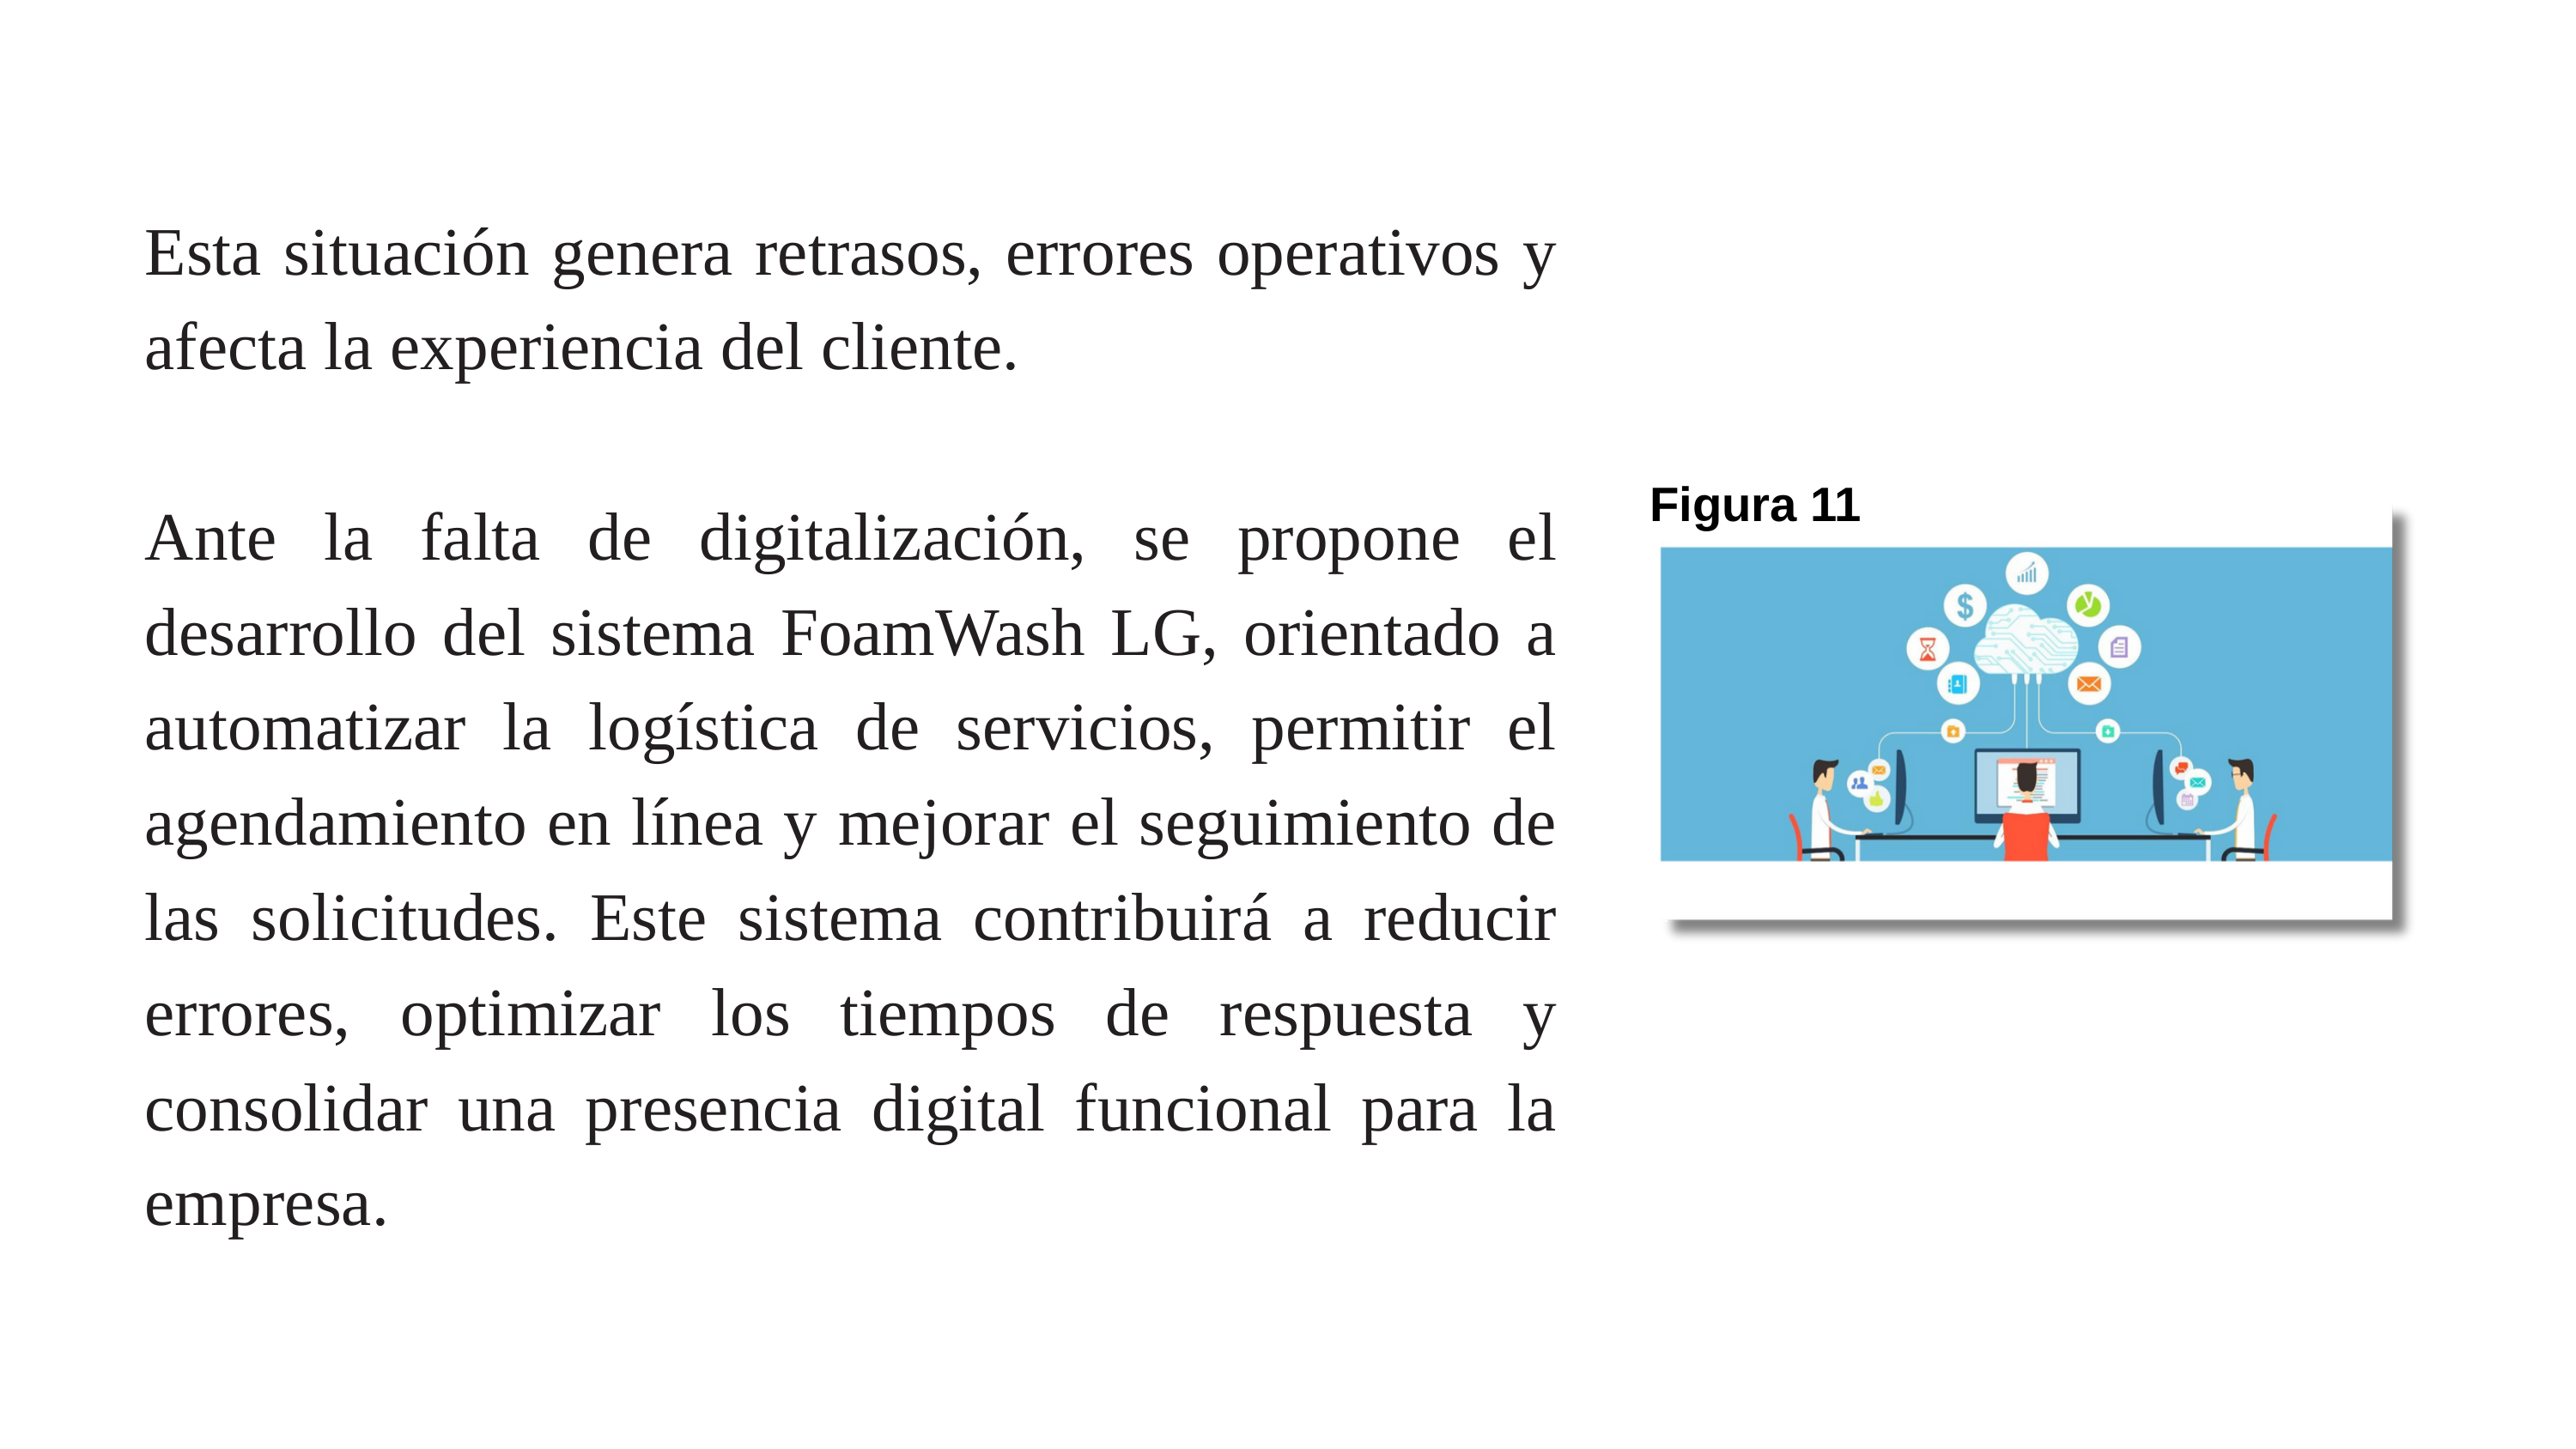

Esta situación genera retrasos, errores operativos y afecta la experiencia del cliente.

Ante la falta de digitalización, se propone el desarrollo del sistema FoamWash LG, orientado a automatizar la logística de servicios, permitir el agendamiento en línea y mejorar el seguimiento de las solicitudes. Este sistema contribuirá a reducir errores, optimizar los tiempos de respuesta y consolidar una presencia digital funcional para la empresa.
Figura 11